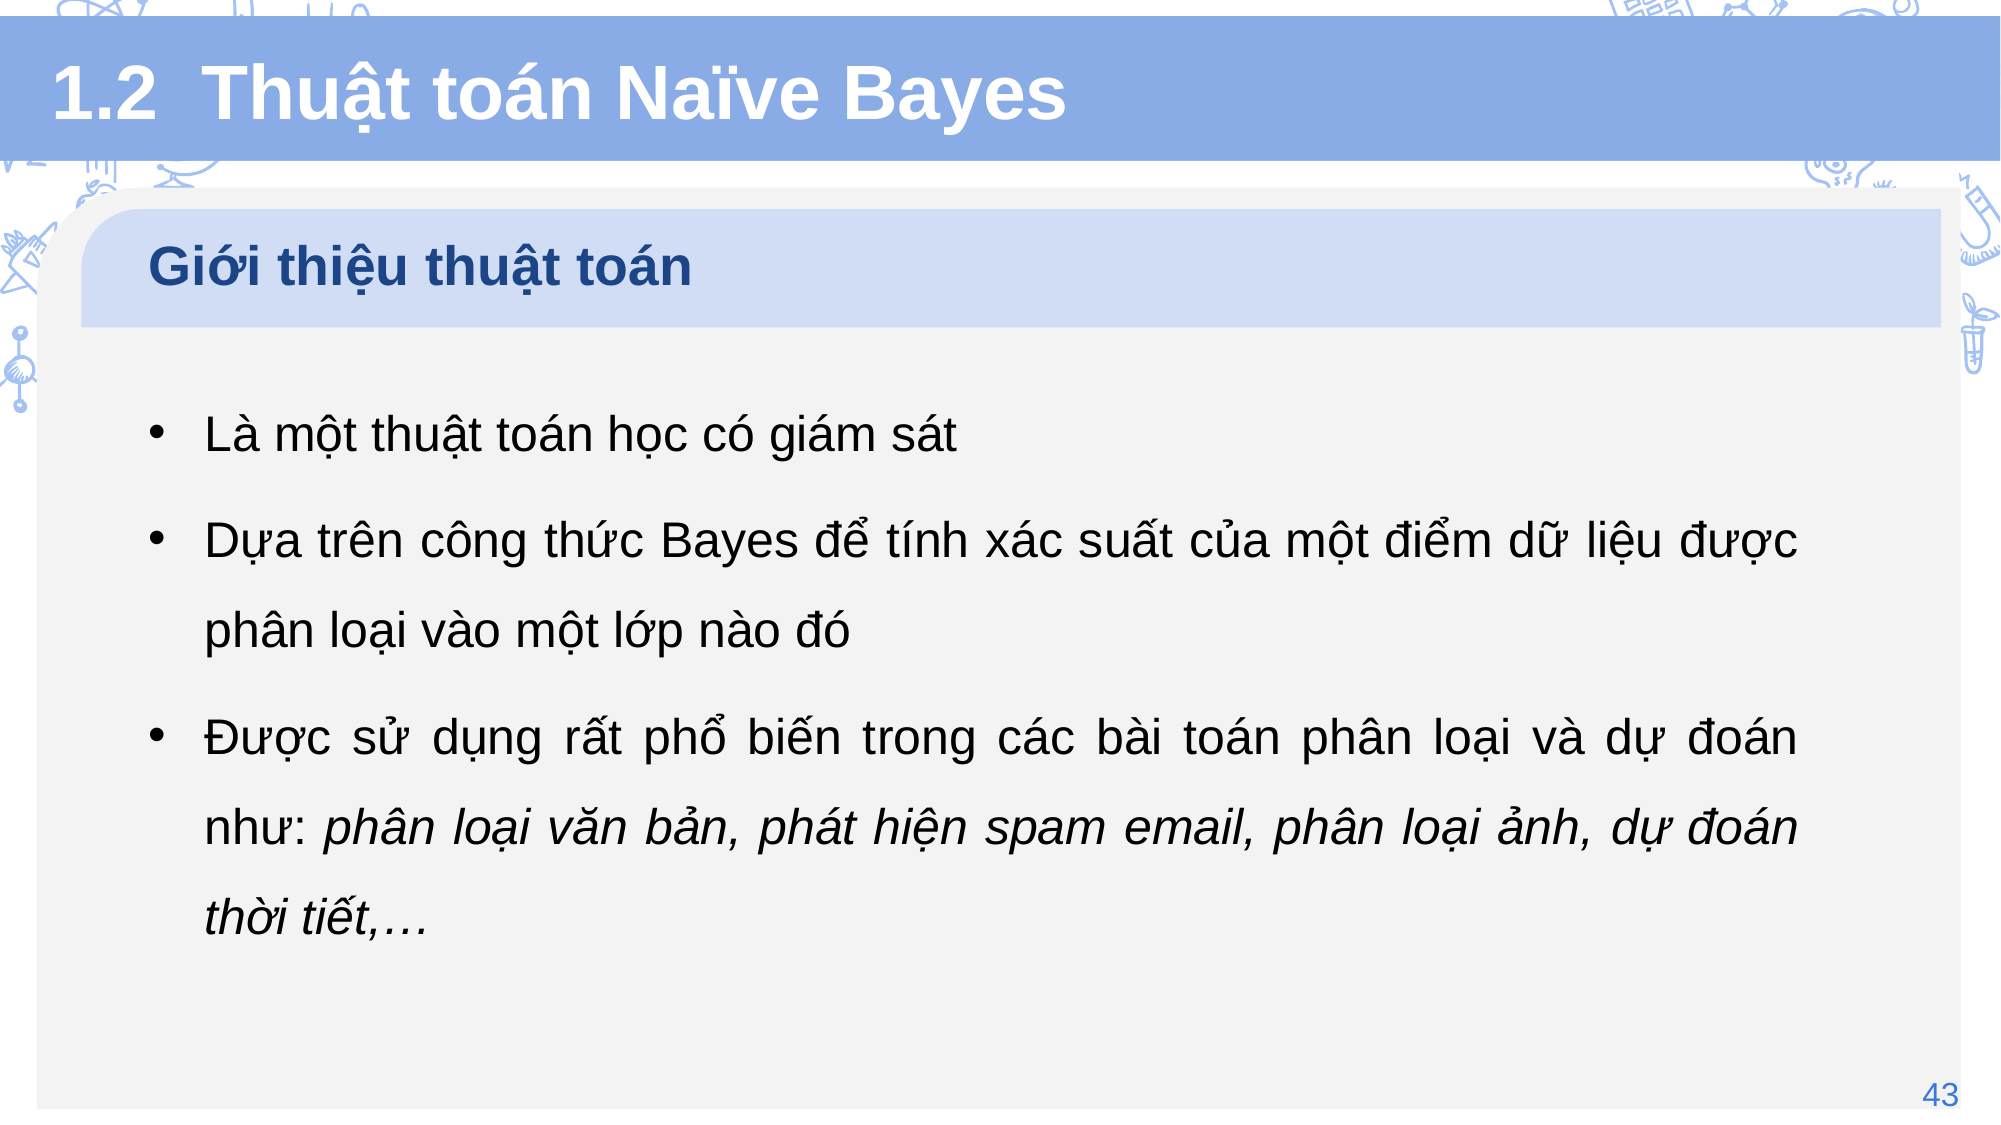

# 1.2  Thuật toán Naïve Bayes
Giới thiệu thuật toán
Là một thuật toán học có giám sát
Dựa trên công thức Bayes để tính xác suất của một điểm dữ liệu được phân loại vào một lớp nào đó
Được sử dụng rất phổ biến trong các bài toán phân loại và dự đoán như: phân loại văn bản, phát hiện spam email, phân loại ảnh, dự đoán thời tiết,…
43